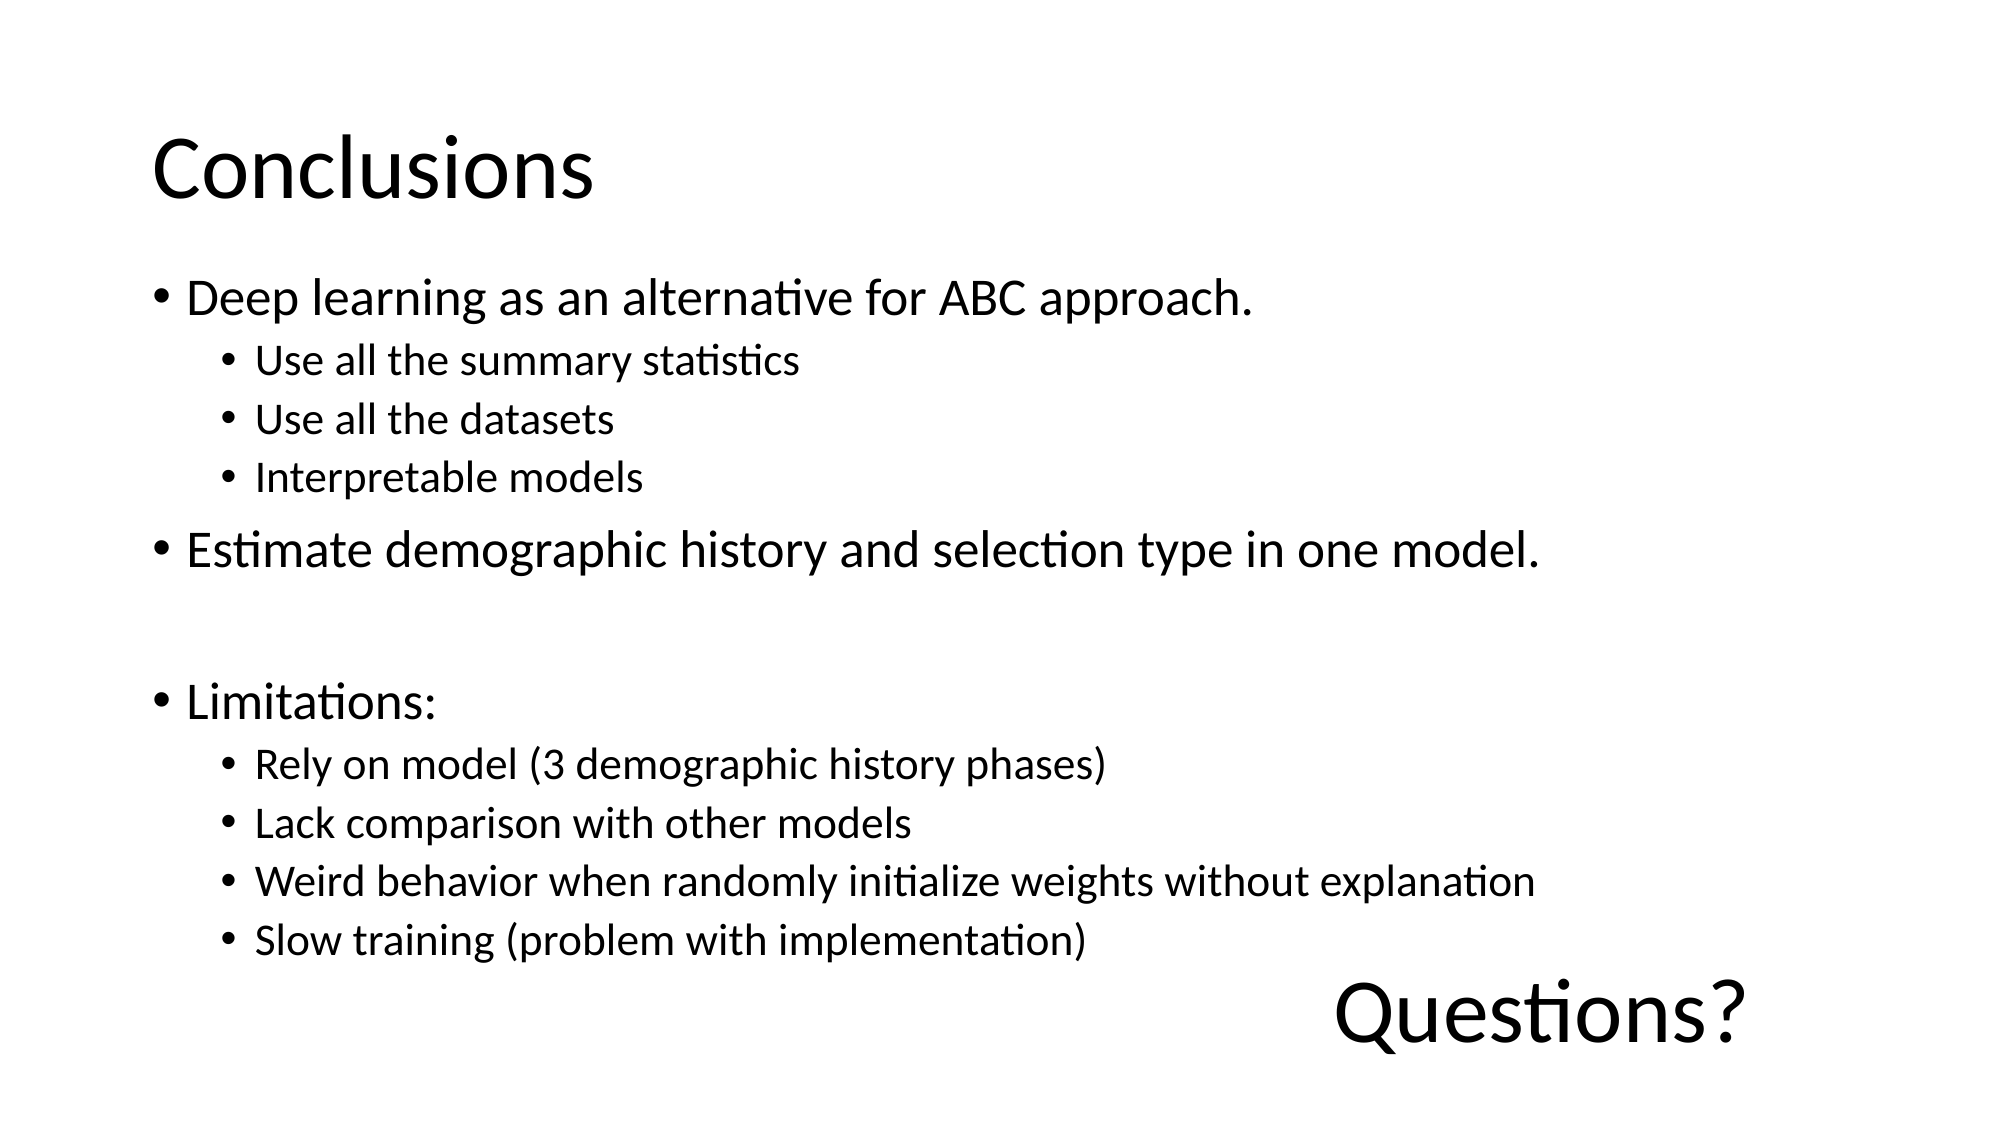

# Conclusions
Deep learning as an alternative for ABC approach.
Use all the summary statistics
Use all the datasets
Interpretable models
Estimate demographic history and selection type in one model.

Limitations:
Rely on model (3 demographic history phases)
Lack comparison with other models
Weird behavior when randomly initialize weights without explanation
Slow training (problem with implementation)
Questions?